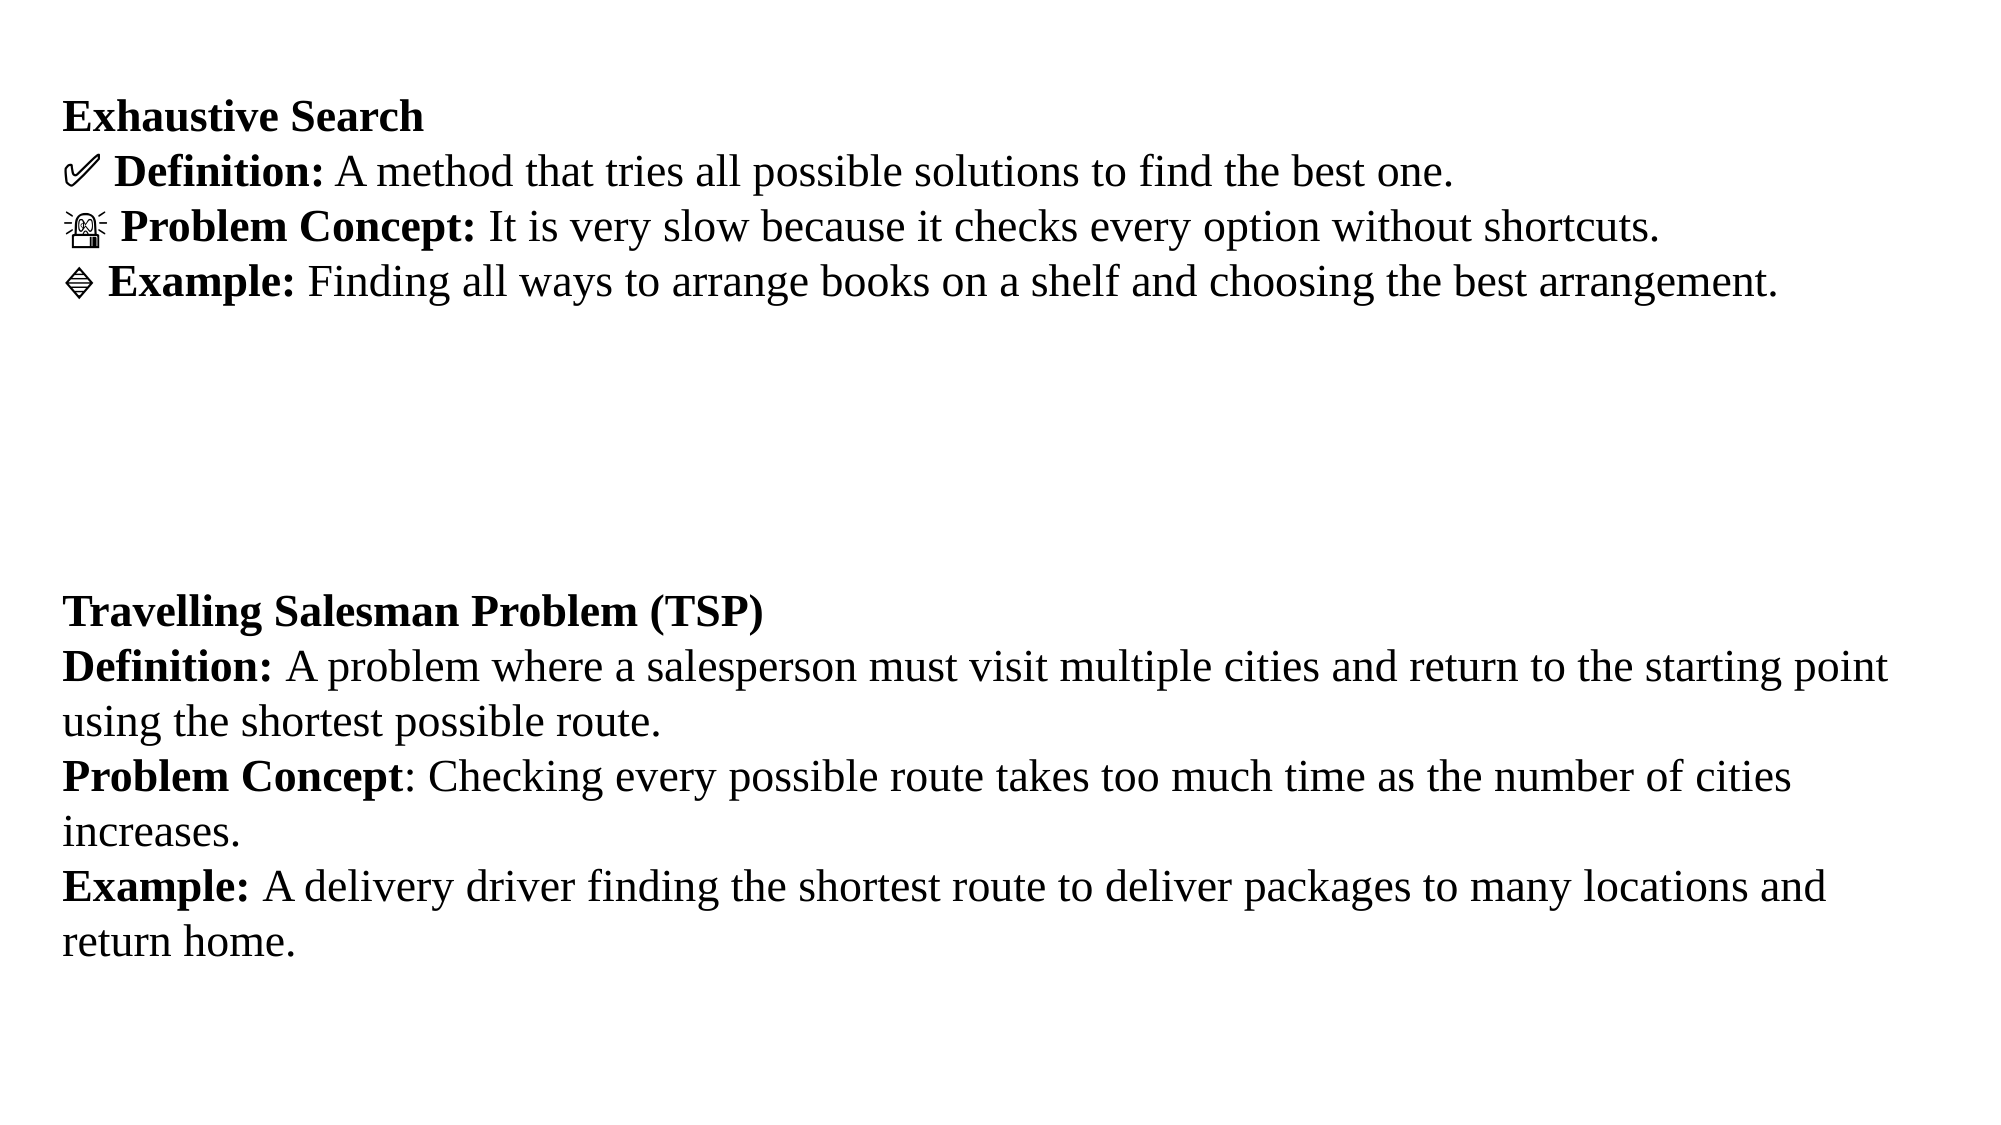

Exhaustive Search
✅ Definition: A method that tries all possible solutions to find the best one.
🚨 Problem Concept: It is very slow because it checks every option without shortcuts.
🔹 Example: Finding all ways to arrange books on a shelf and choosing the best arrangement.

Travelling Salesman Problem (TSP)
Definition: A problem where a salesperson must visit multiple cities and return to the starting point using the shortest possible route.
Problem Concept: Checking every possible route takes too much time as the number of cities increases.
Example: A delivery driver finding the shortest route to deliver packages to many locations and return home.